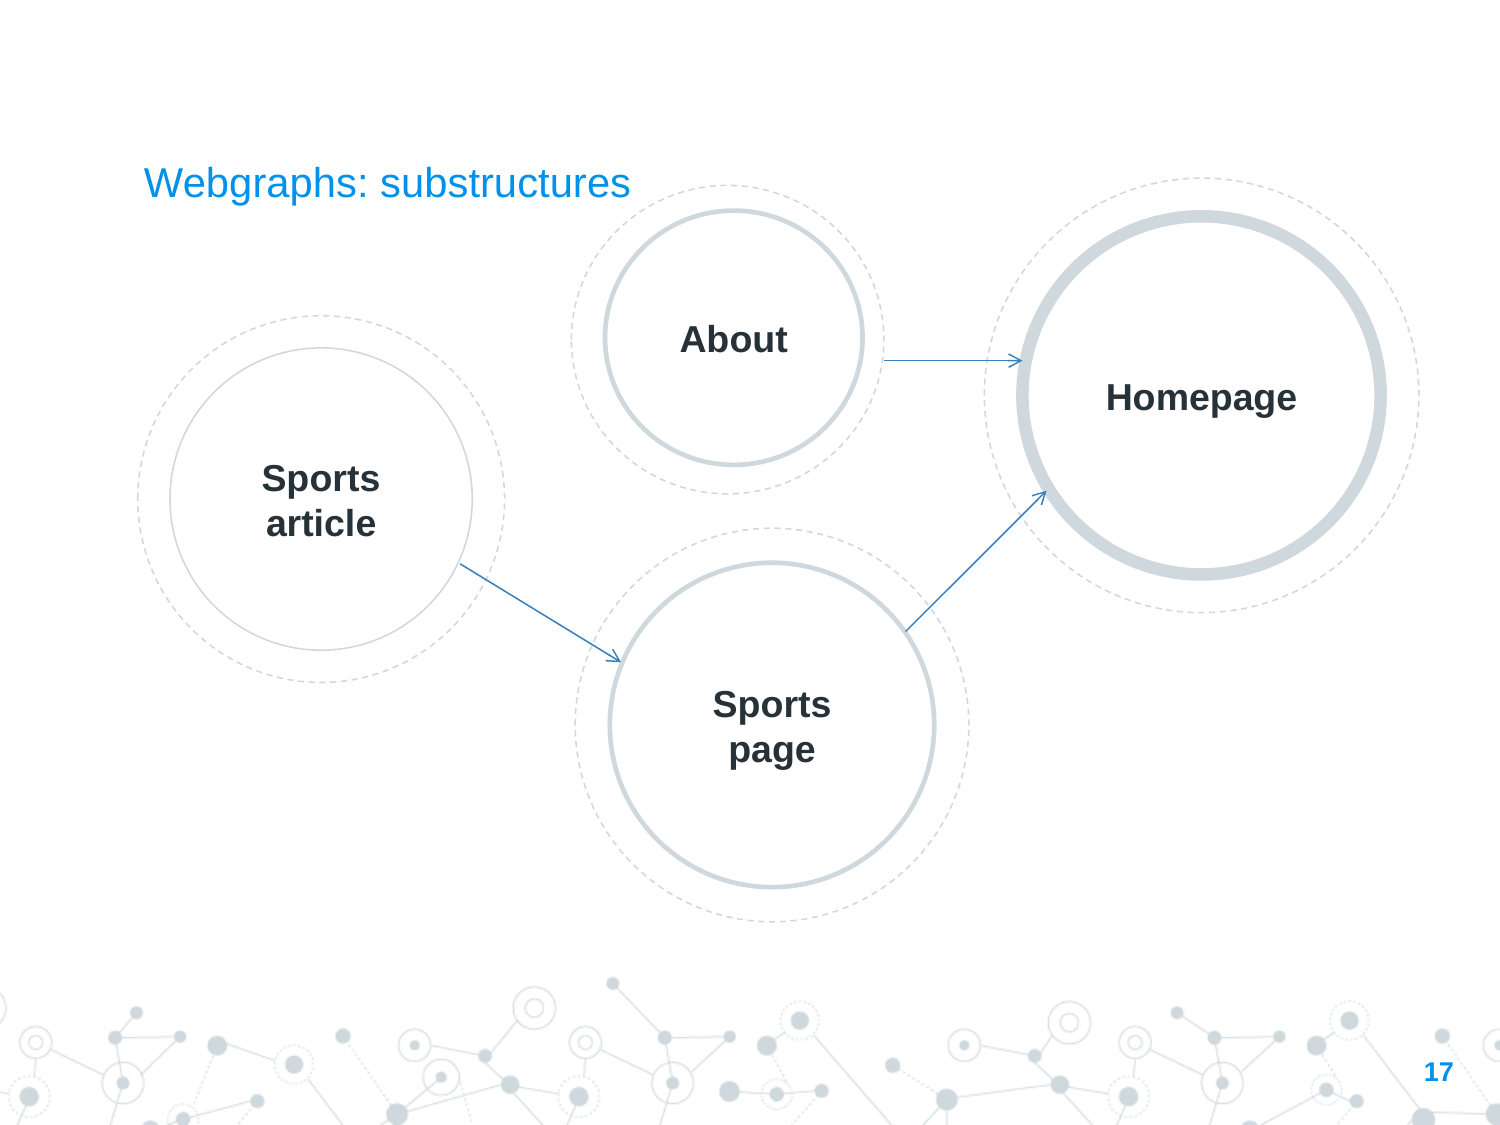

# Webgraphs: substructures

About
Homepage

Sports article

Sports page
17